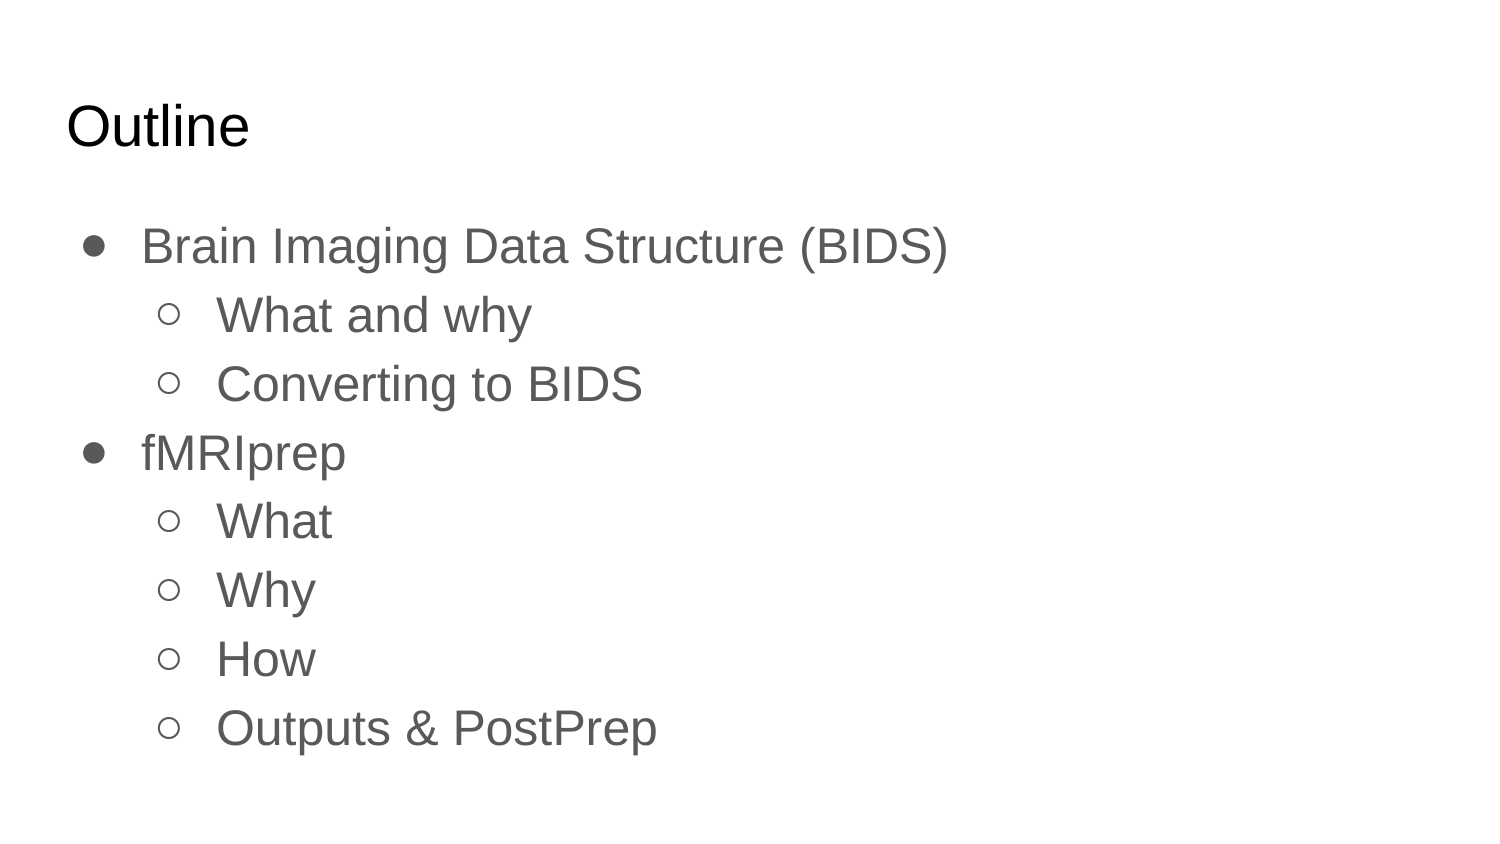

# Outline
Brain Imaging Data Structure (BIDS)
What and why
Converting to BIDS
fMRIprep
What
Why
How
Outputs & PostPrep